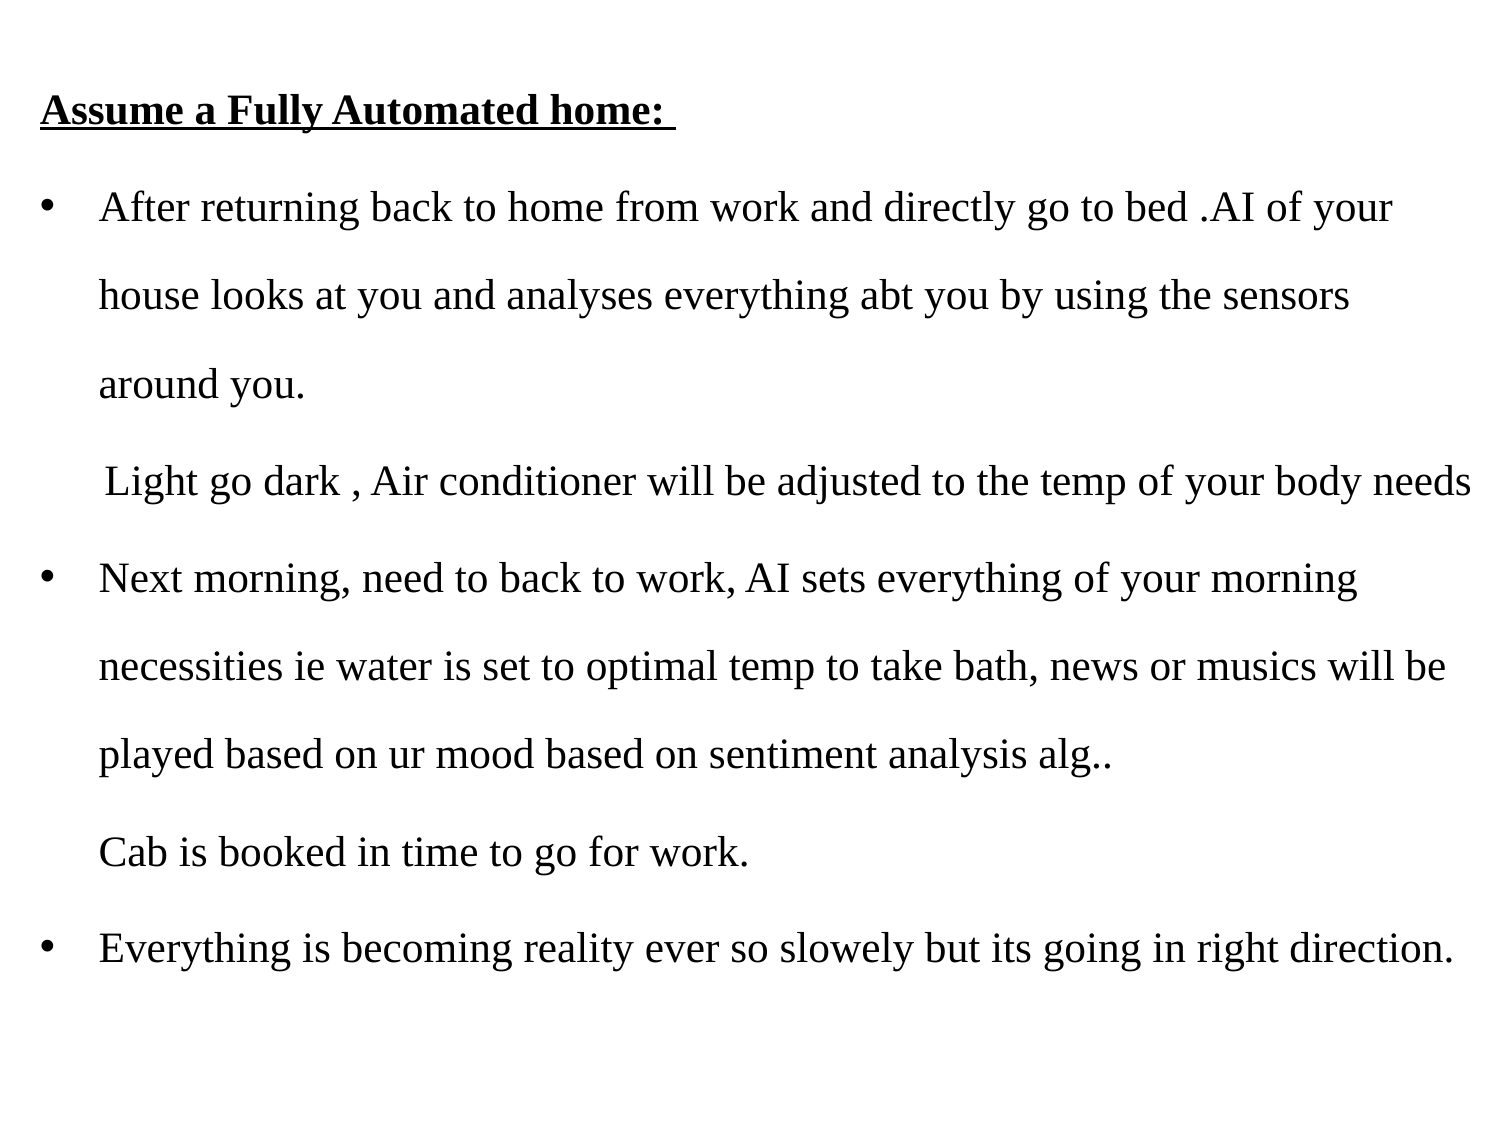

Assume a Fully Automated home:
After returning back to home from work and directly go to bed .AI of your house looks at you and analyses everything abt you by using the sensors  around you.
      Light go dark , Air conditioner will be adjusted to the temp of your body needs
Next morning, need to back to work, AI sets everything of your morning necessities ie water is set to optimal temp to take bath, news or musics will be played based on ur mood based on sentiment analysis alg..
	Cab is booked in time to go for work.
Everything is becoming reality ever so slowely but its going in right direction.